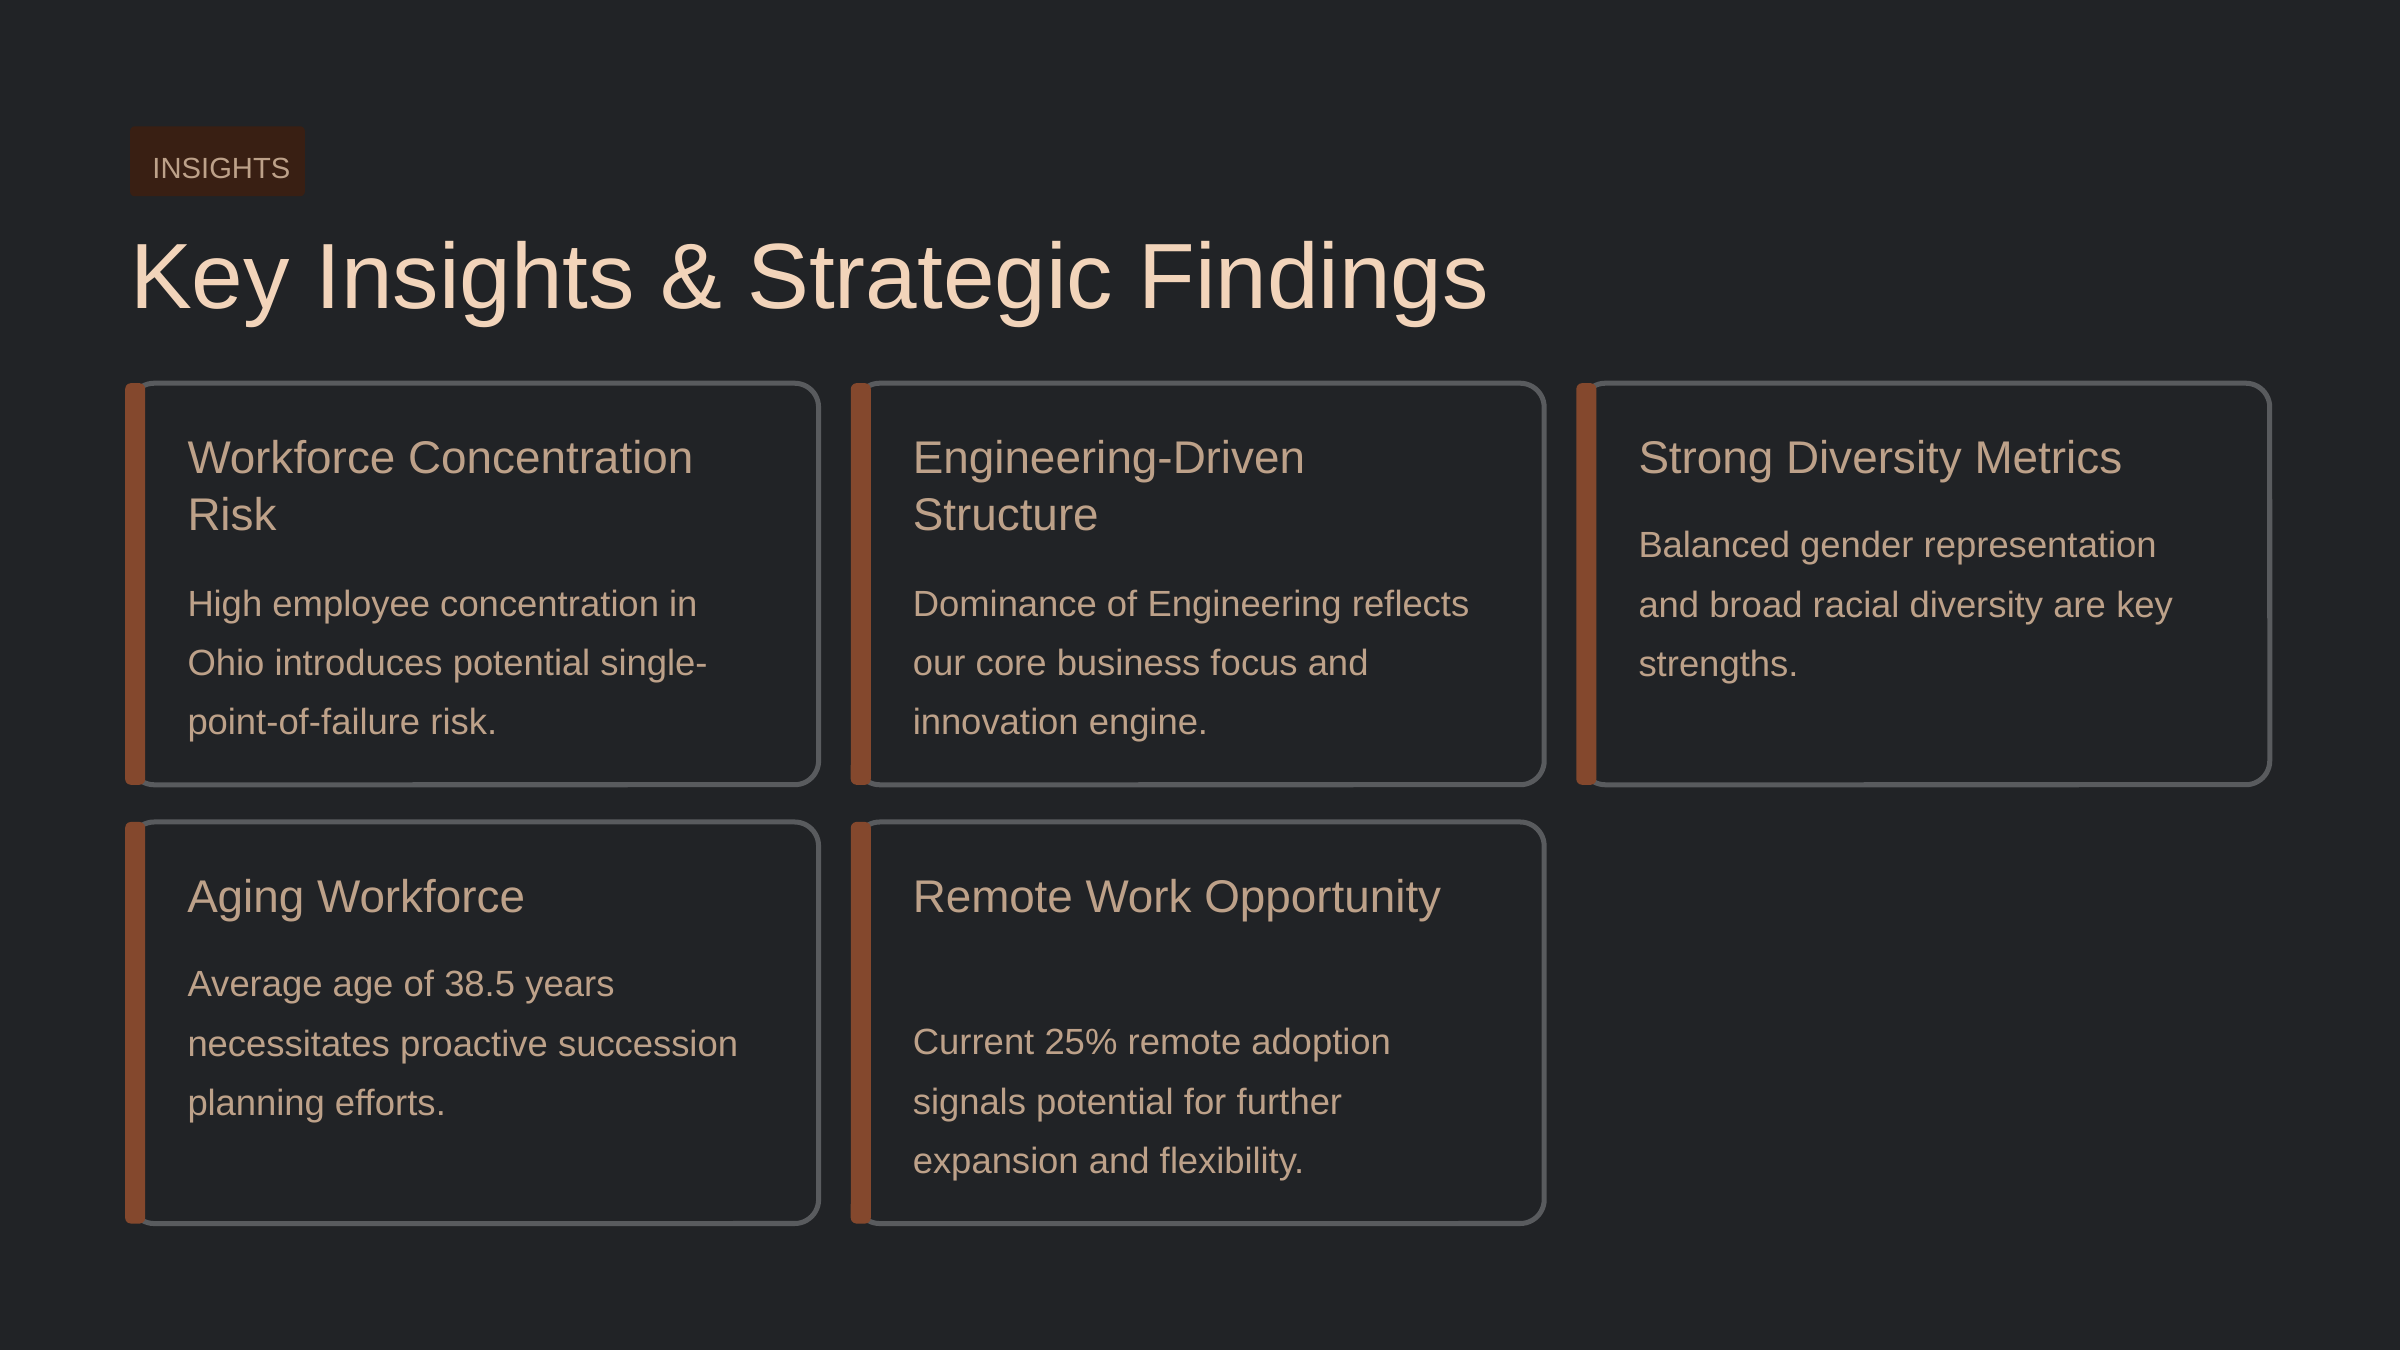

INSIGHTS
Key Insights & Strategic Findings

Workforce Concentration Risk
Engineering-Driven Structure
Strong Diversity Metrics
Balanced gender representation and broad racial diversity are key strengths.
High employee concentration in Ohio introduces potential single-point-of-failure risk.
Dominance of Engineering reflects our core business focus and innovation engine.

Aging Workforce
Remote Work Opportunity
Average age of 38.5 years necessitates proactive succession planning efforts.
Current 25% remote adoption signals potential for further expansion and flexibility.